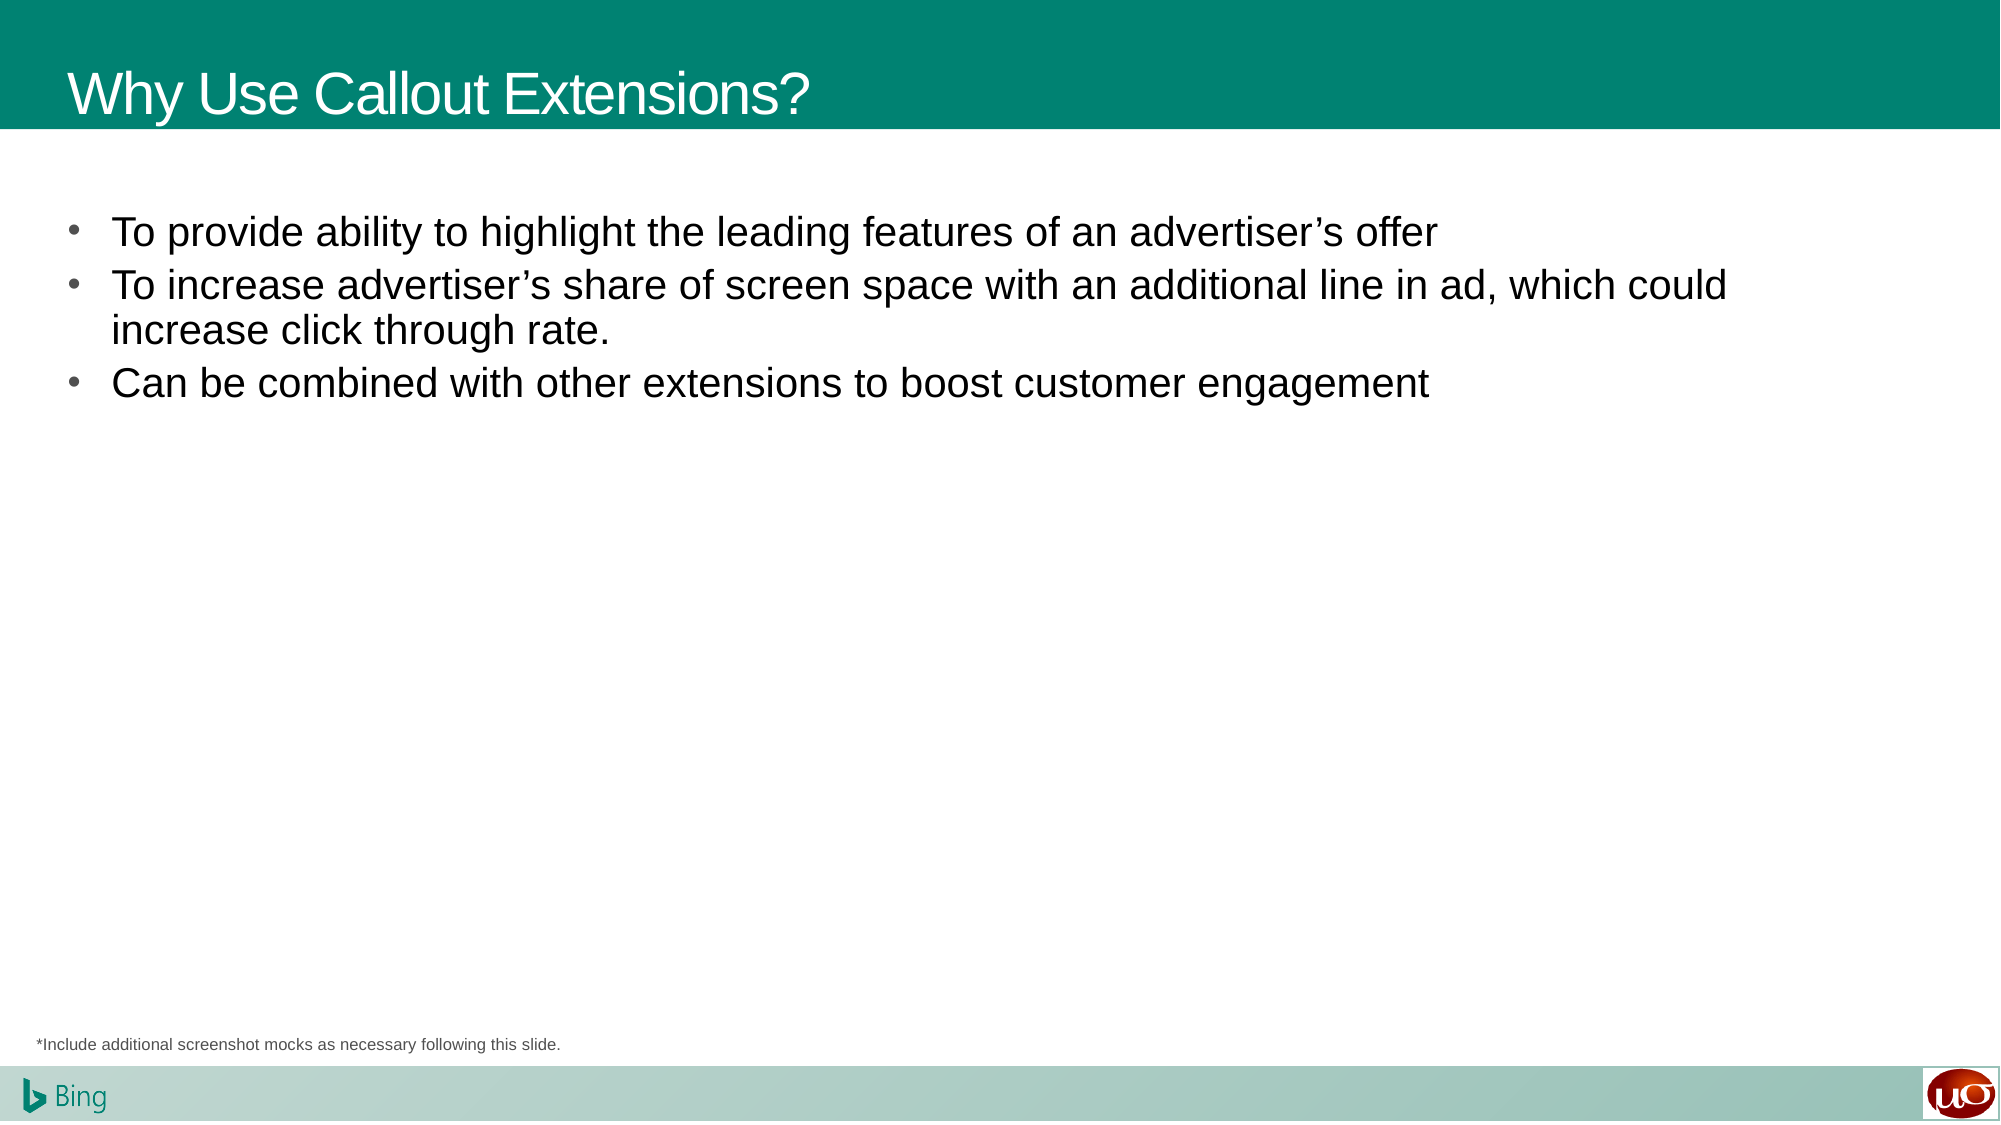

# Why Use Callout Extensions?
To provide ability to highlight the leading features of an advertiser’s offer
To increase advertiser’s share of screen space with an additional line in ad, which could increase click through rate.
Can be combined with other extensions to boost customer engagement

*Include additional screenshot mocks as necessary following this slide.